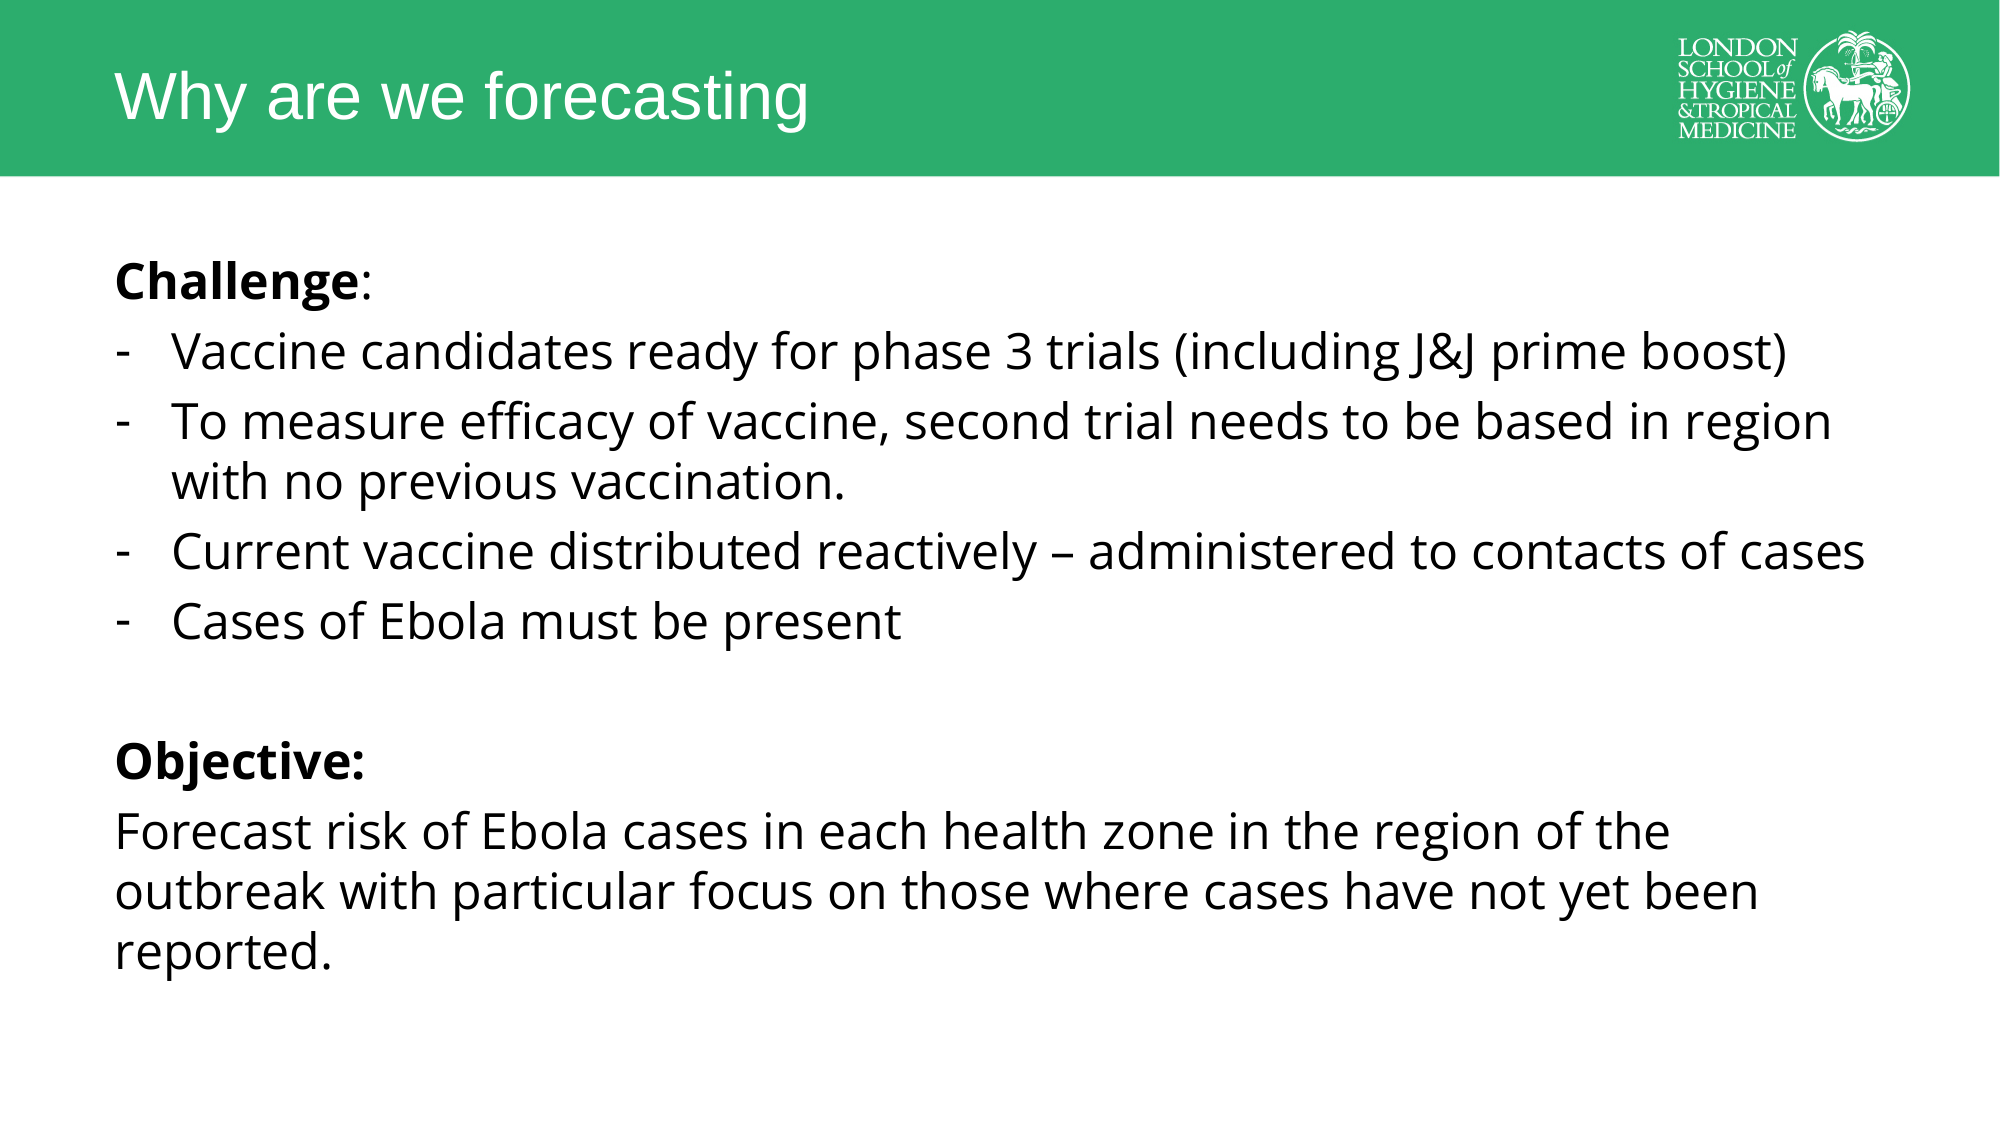

# Why are we forecasting
Challenge:
Vaccine candidates ready for phase 3 trials (including J&J prime boost)
To measure efficacy of vaccine, second trial needs to be based in region with no previous vaccination.
Current vaccine distributed reactively – administered to contacts of cases
Cases of Ebola must be present

Objective:
Forecast risk of Ebola cases in each health zone in the region of the outbreak with particular focus on those where cases have not yet been reported.